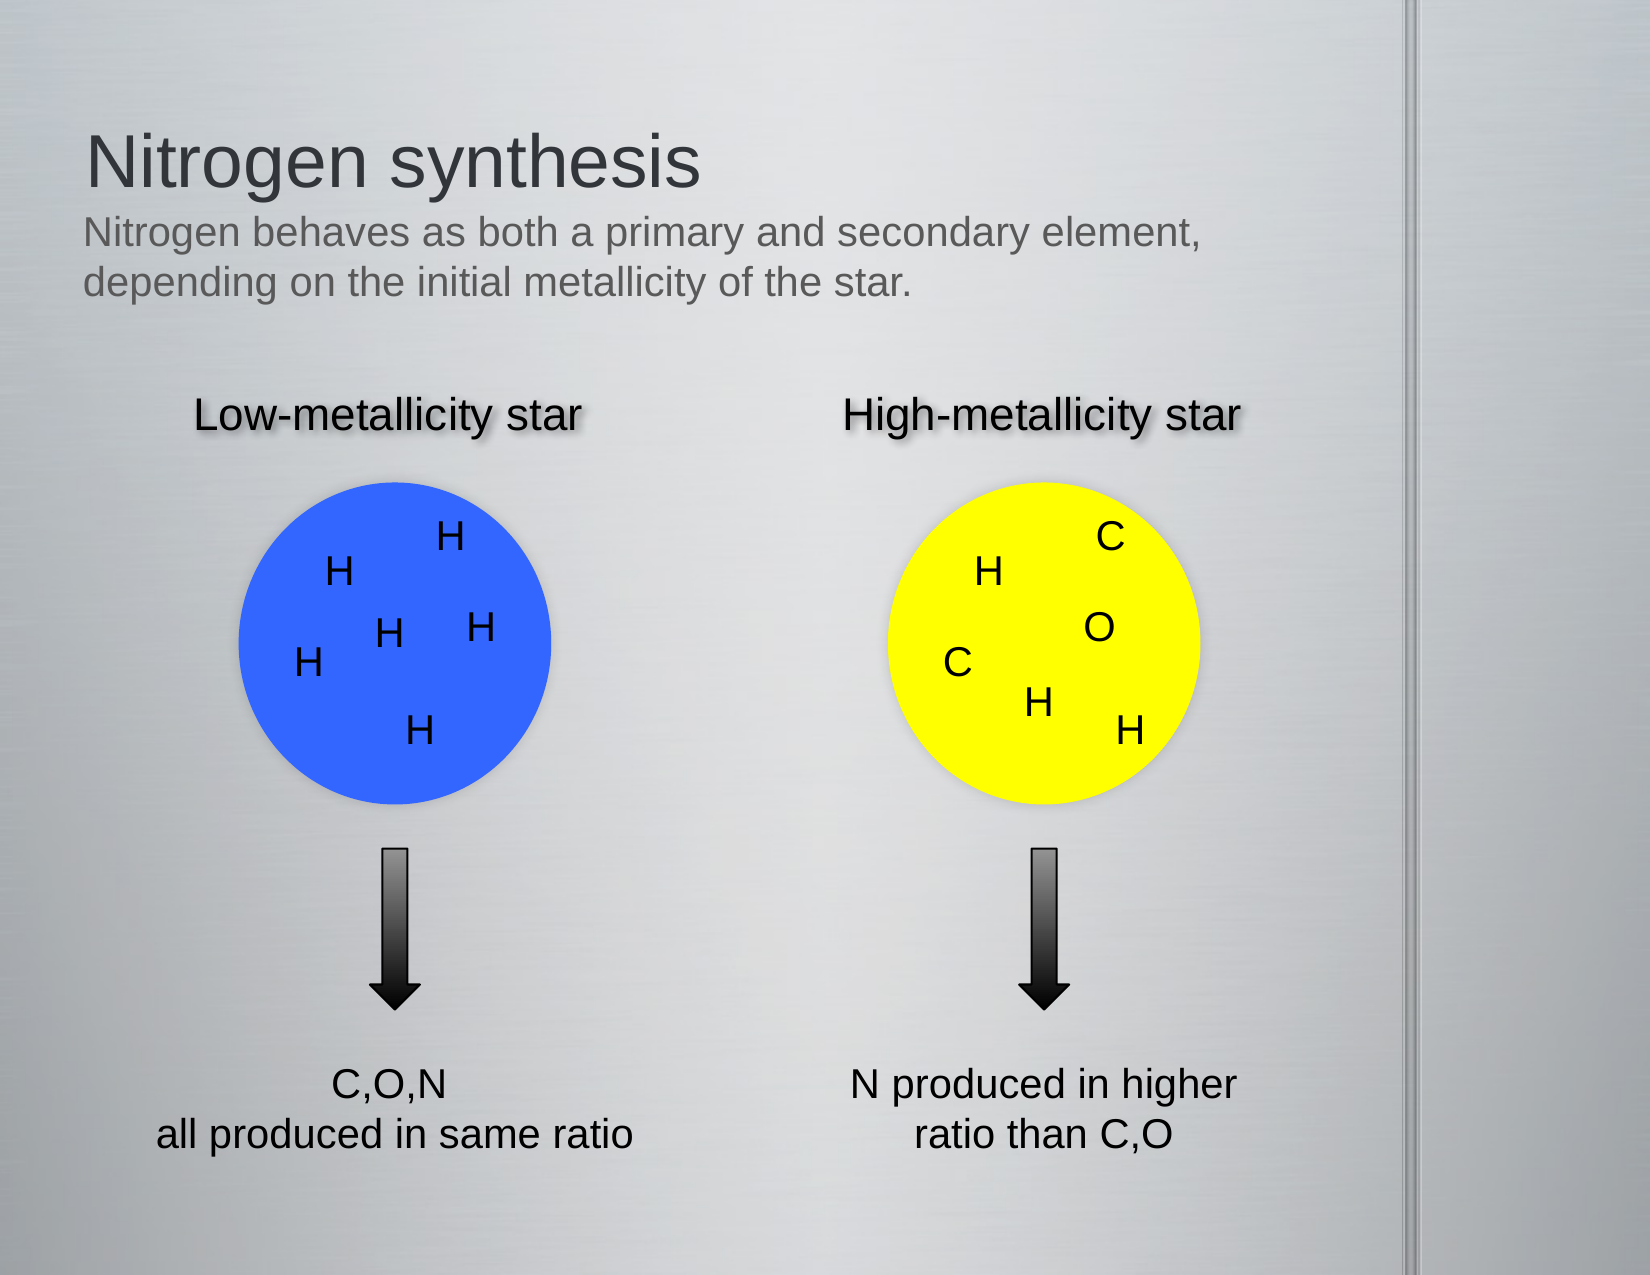

# Nitrogen synthesis
Nitrogen behaves as both a primary and secondary element, depending on the initial metallicity of the star.
Low-metallicity star
High-metallicity star

H
H
H
H
H
H

C
H
O
C
H
H

C,O,N
all produced in same ratio
N produced in higher
ratio than C,O